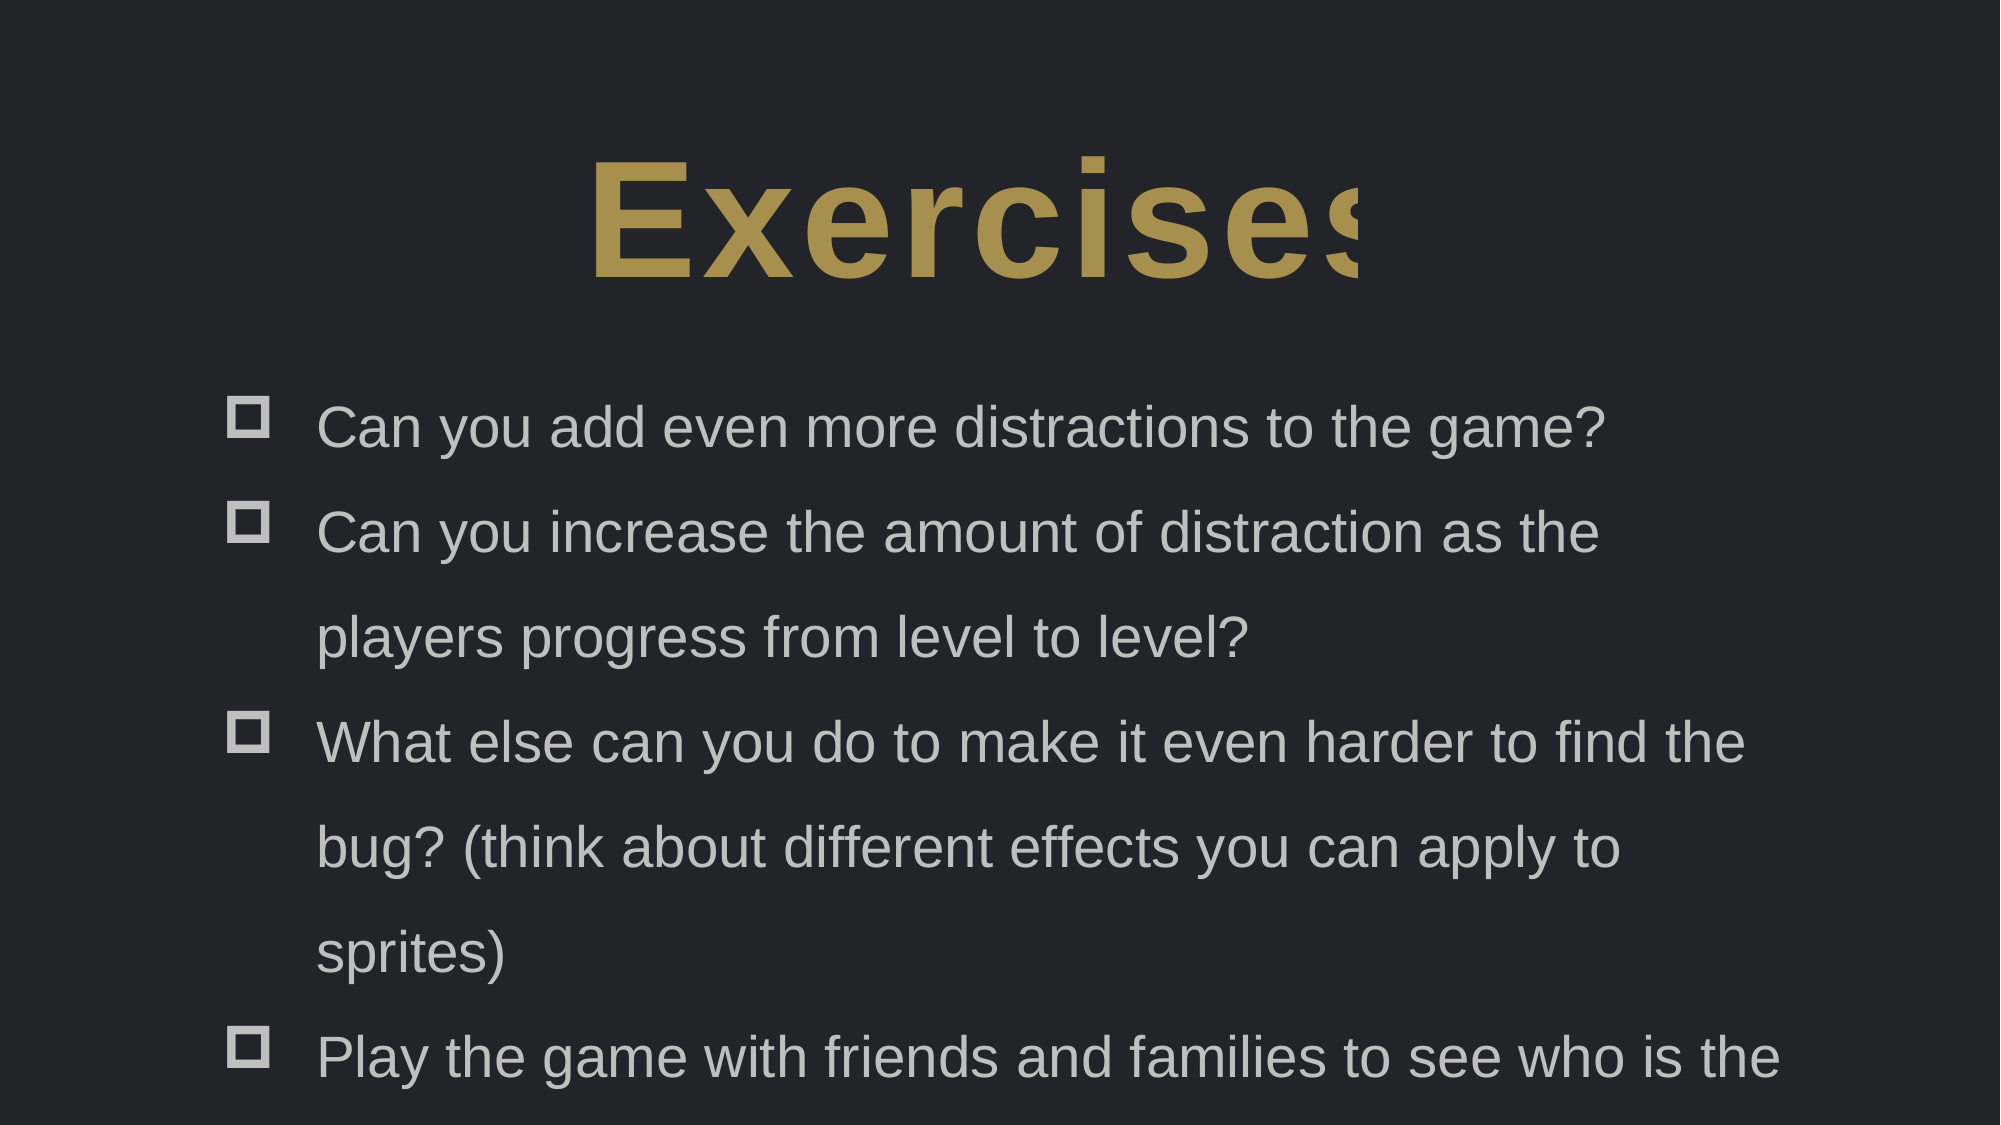

Exercises
Can you add even more distractions to the game?
Can you increase the amount of distraction as the players progress from level to level?
What else can you do to make it even harder to find the bug? (think about different effects you can apply to sprites)
Play the game with friends and families to see who is the best bug finder!